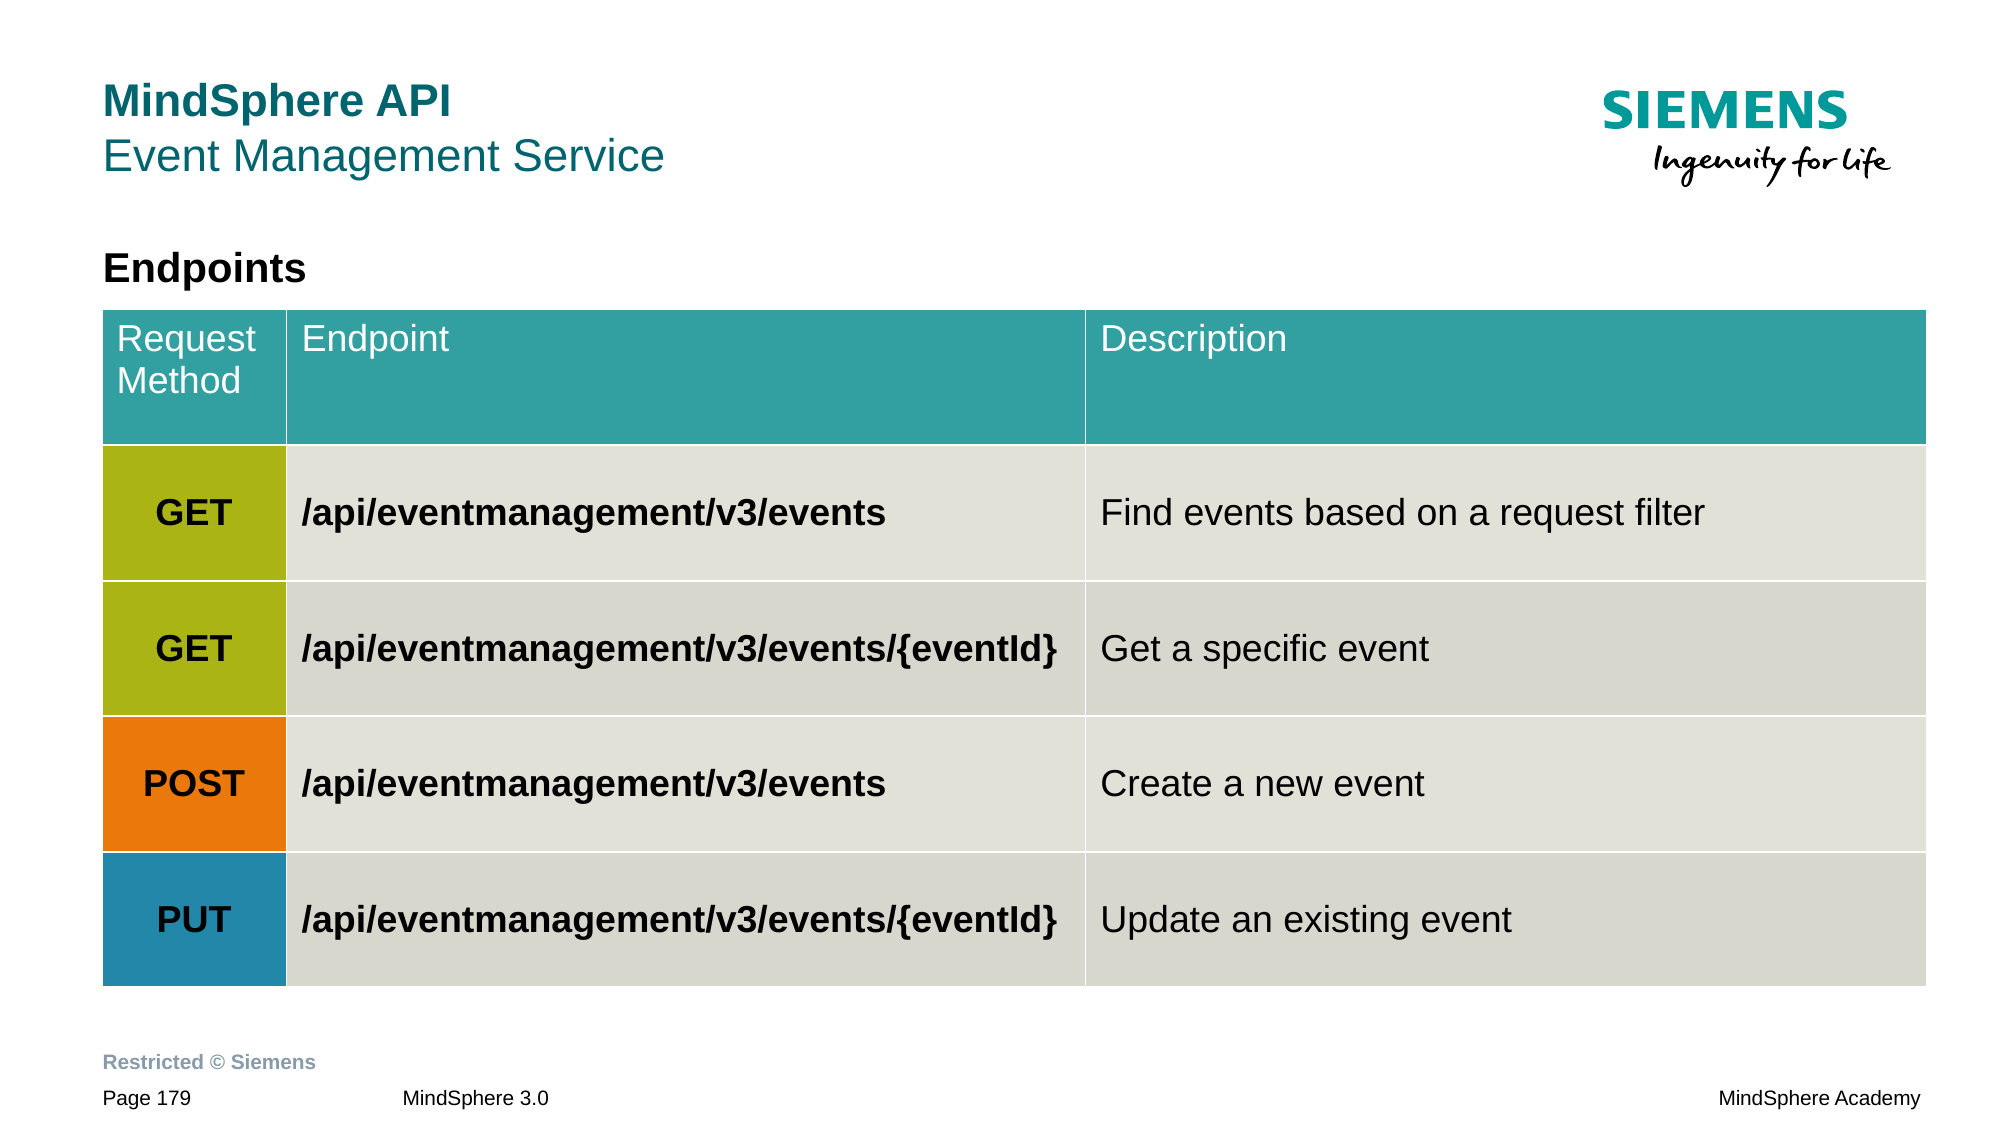

# MindSphere API Event Management Service
Endpoints
| Request Method | Endpoint | Description |
| --- | --- | --- |
| GET | /api/eventmanagement/v3/events | Find events based on a request filter |
| GET | /api/eventmanagement/v3/events/{eventId} | Get a specific event |
| POST | /api/eventmanagement/v3/events | Create a new event |
| PUT | /api/eventmanagement/v3/events/{eventId} | Update an existing event |